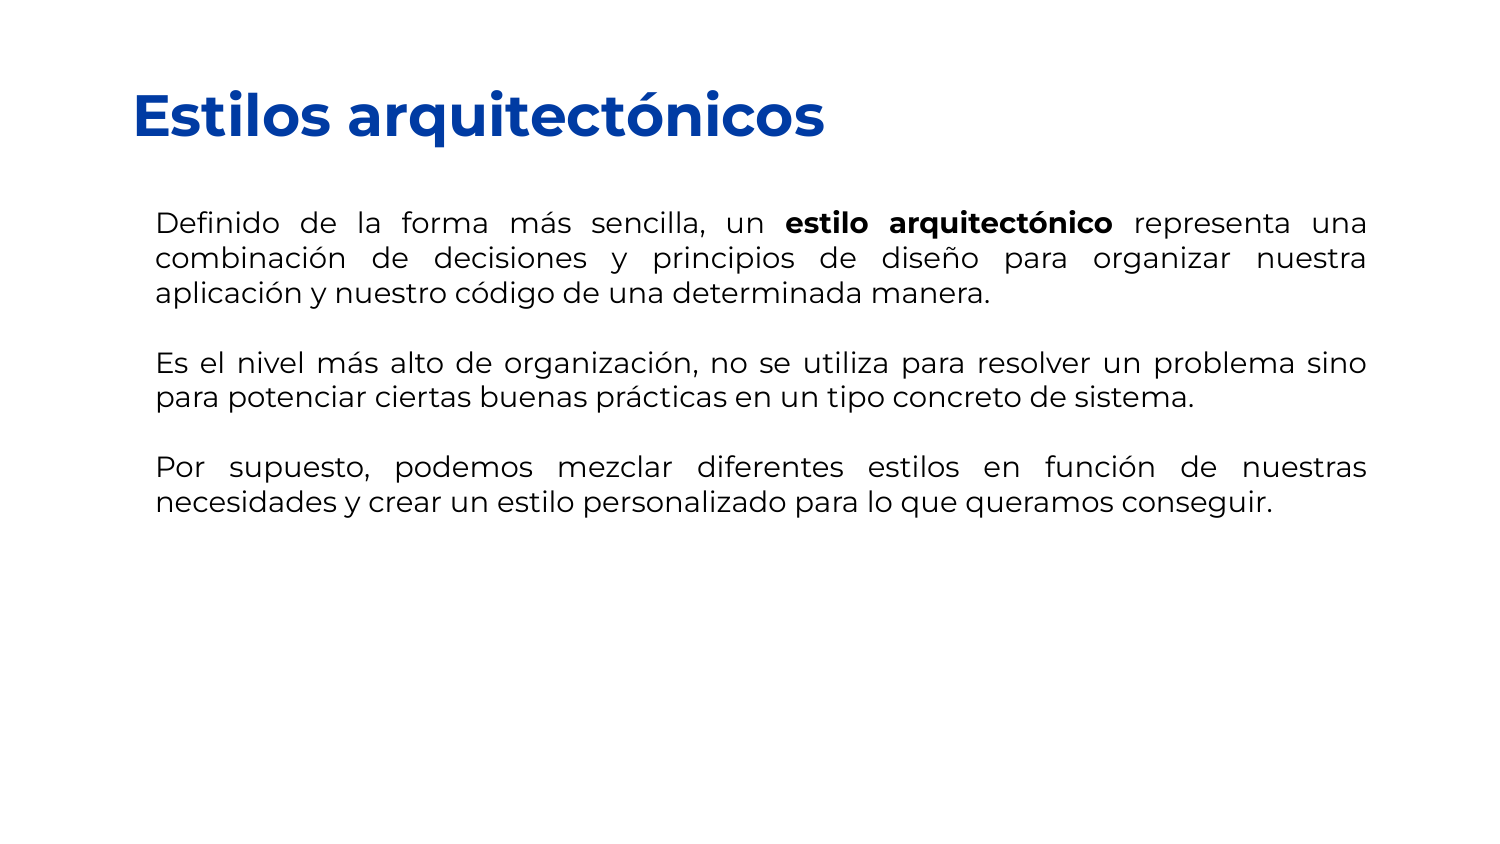

# Estilos arquitectónicos
Definido de la forma más sencilla, un estilo arquitectónico representa una combinación de decisiones y principios de diseño para organizar nuestra aplicación y nuestro código de una determinada manera.

Es el nivel más alto de organización, no se utiliza para resolver un problema sino para potenciar ciertas buenas prácticas en un tipo concreto de sistema.

Por supuesto, podemos mezclar diferentes estilos en función de nuestras necesidades y crear un estilo personalizado para lo que queramos conseguir.